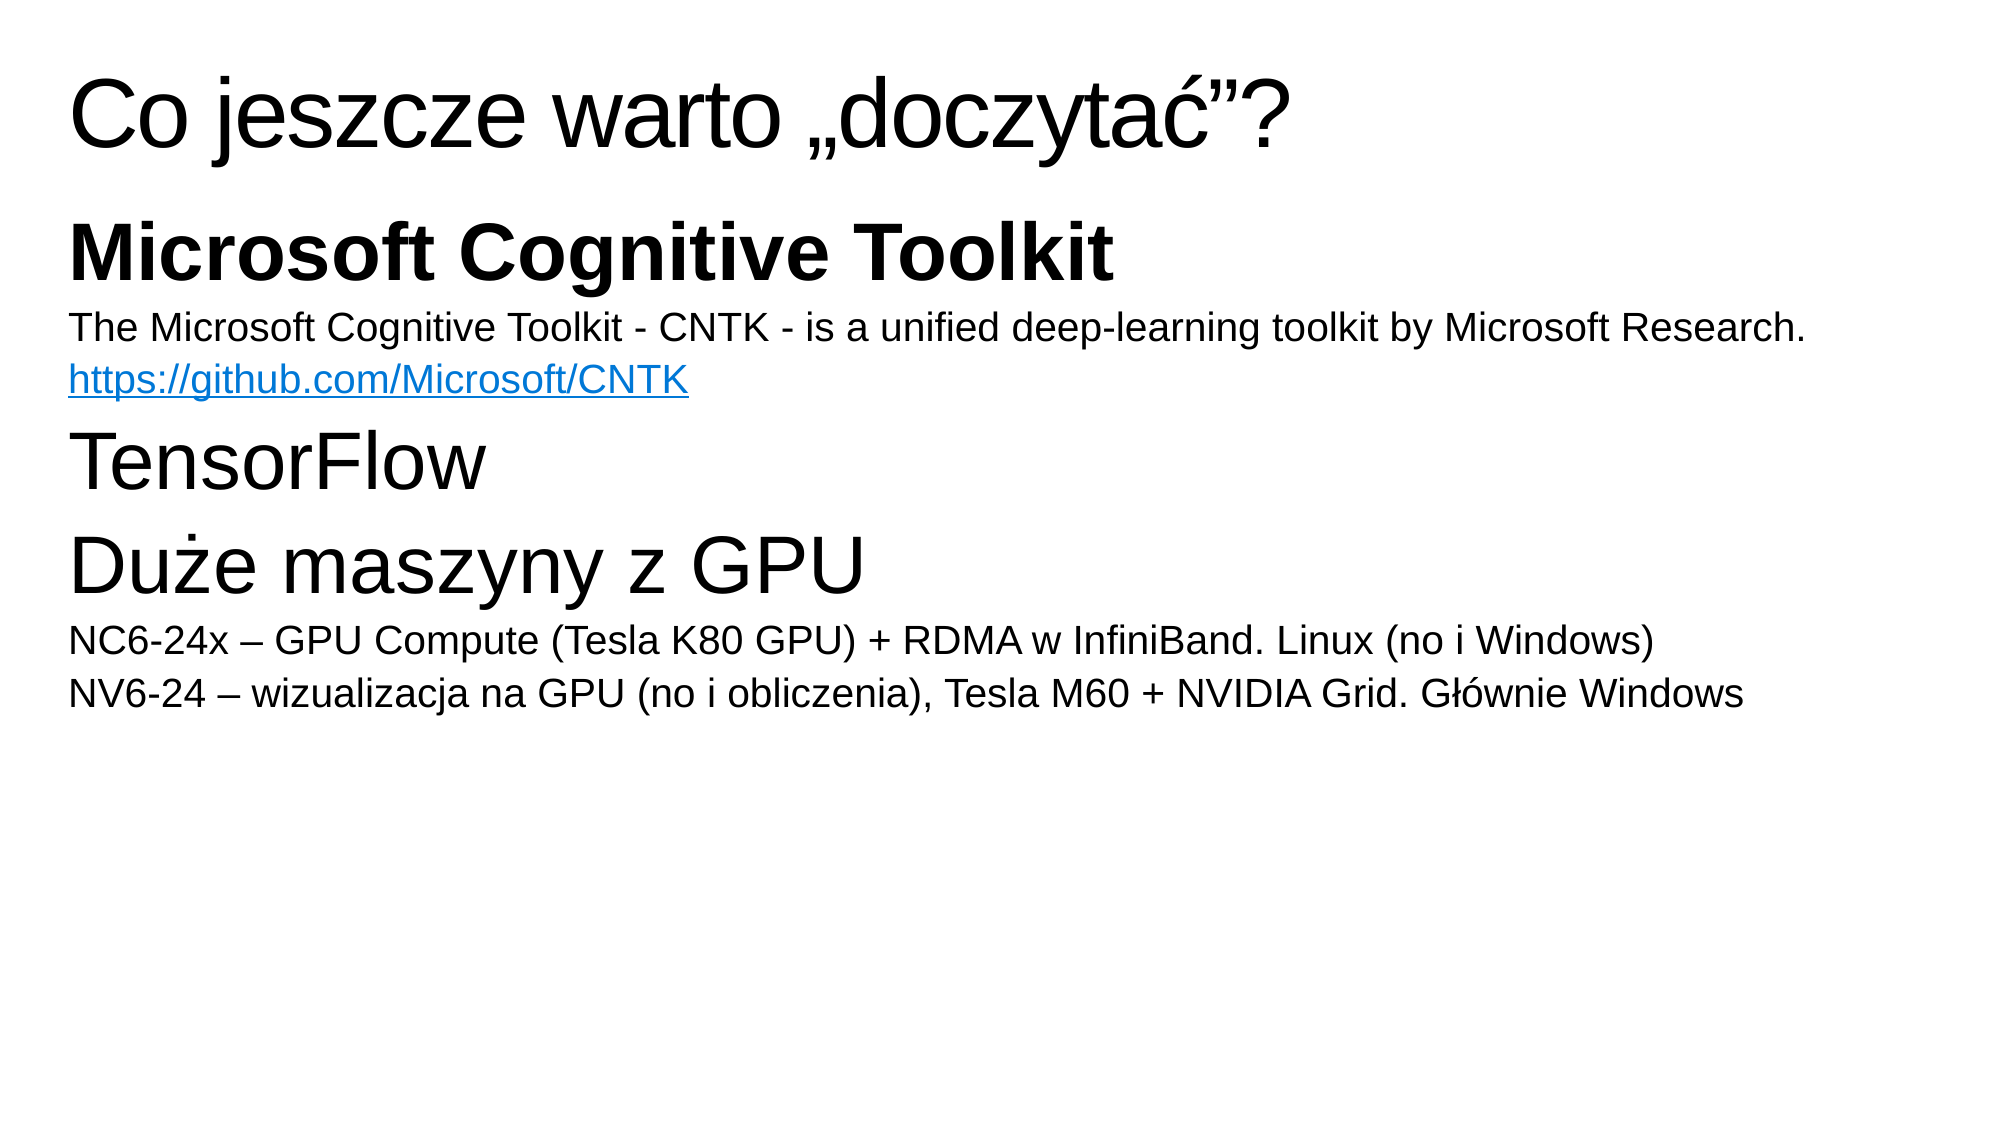

# Co jeszcze warto „doczytać”?
Microsoft Cognitive Toolkit
The Microsoft Cognitive Toolkit - CNTK - is a unified deep-learning toolkit by Microsoft Research.
https://github.com/Microsoft/CNTK
TensorFlow
Duże maszyny z GPU
NC6-24x – GPU Compute (Tesla K80 GPU) + RDMA w InfiniBand. Linux (no i Windows)
NV6-24 – wizualizacja na GPU (no i obliczenia), Tesla M60 + NVIDIA Grid. Głównie Windows